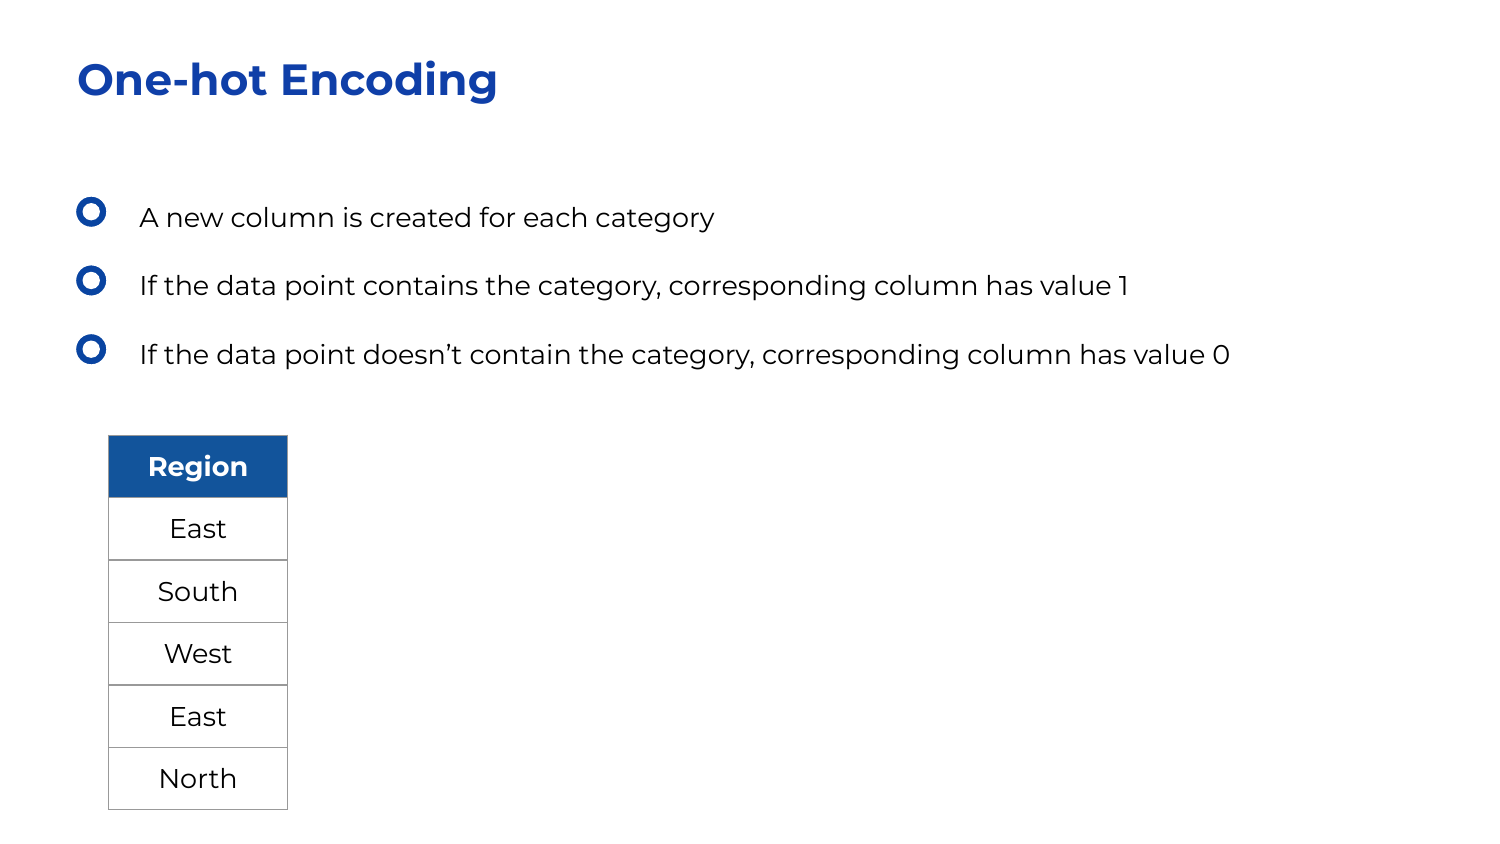

One-hot Encoding
A new column is created for each category

If the data point contains the category, corresponding column has value 1

If the data point doesn’t contain the category, corresponding column has value 0

| Region |
| --- |
| East |
| South |
| West |
| East |
| North |